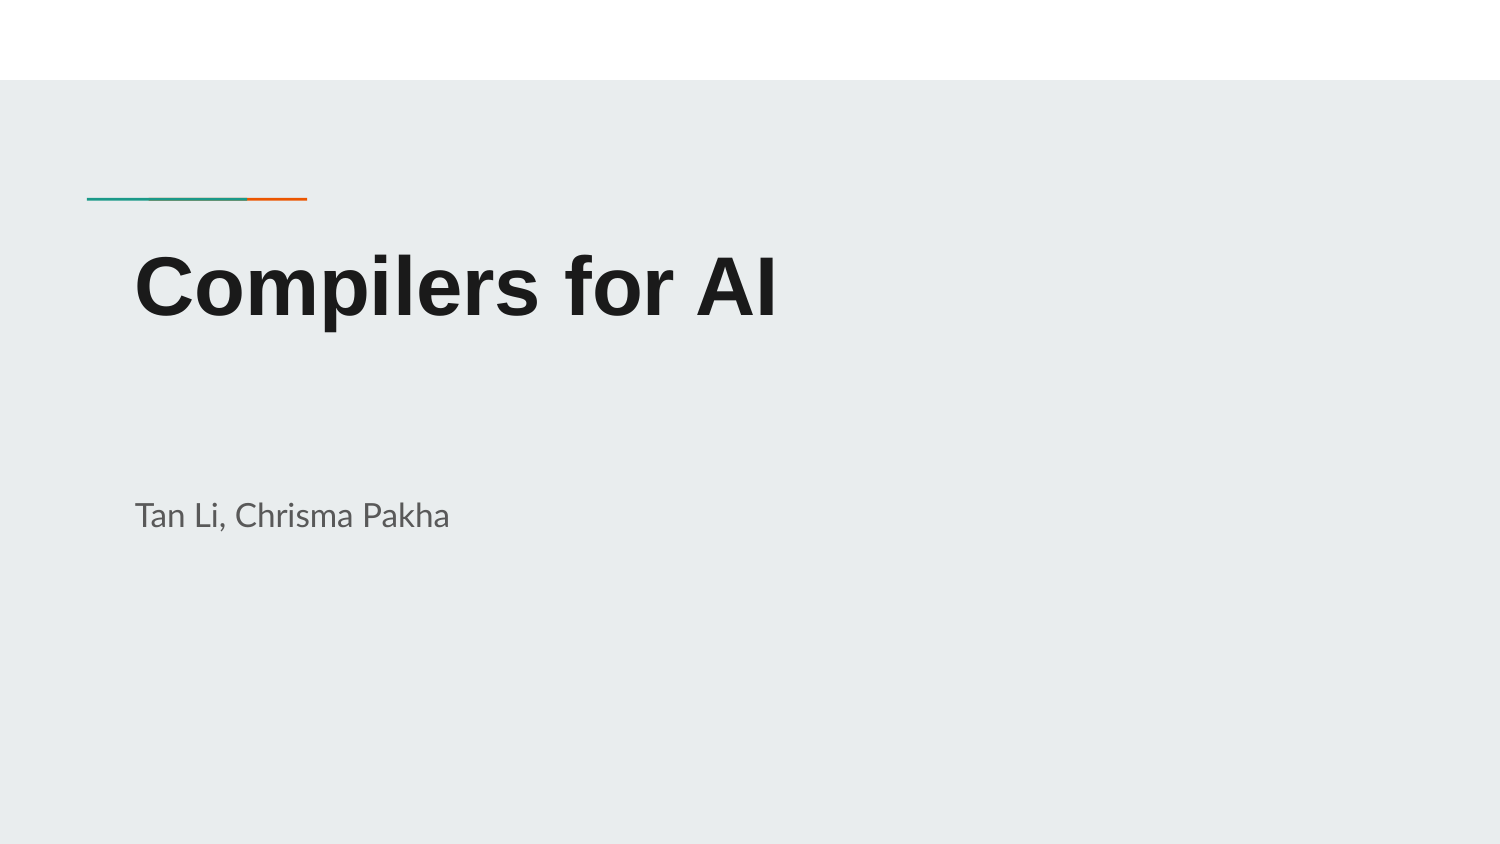

# Compilers for AI
Tan Li, Chrisma Pakha